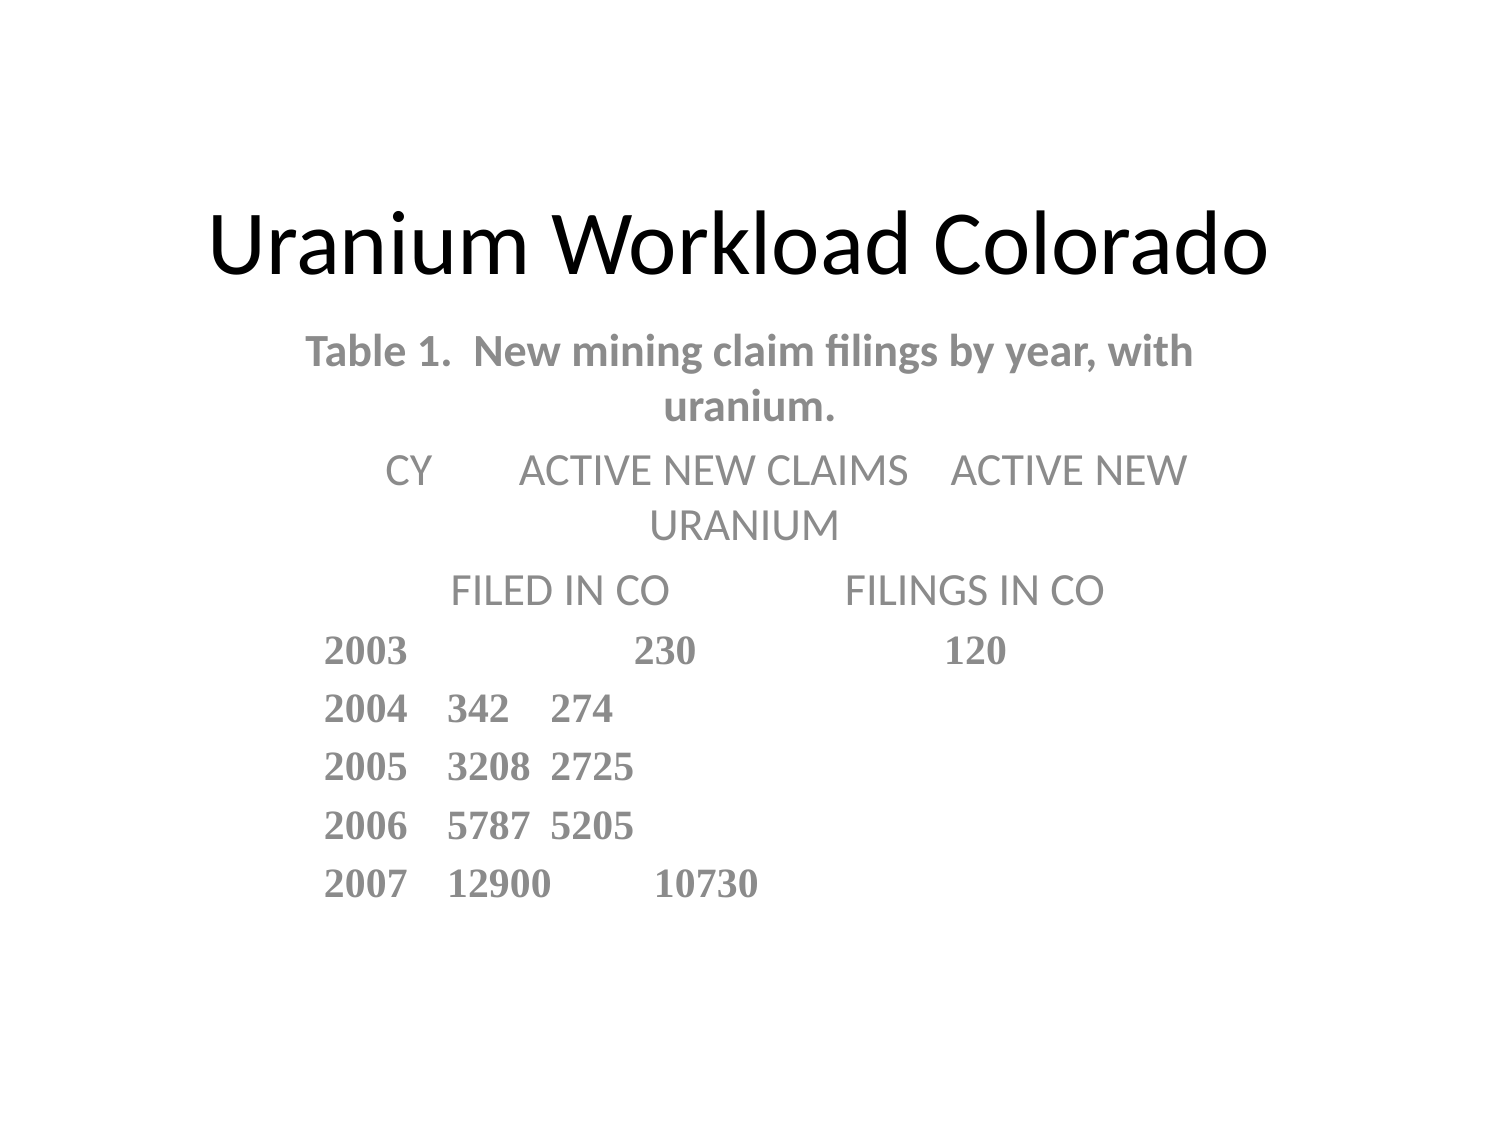

# Uranium Workload Colorado
Table 1.  New mining claim filings by year, with uranium.
       CY	ACTIVE NEW CLAIMS    ACTIVE NEW URANIUM
	      FILED IN CO	              FILINGS IN CO
        2003                    	230                      	120
        2004		342		274
        2005		3208		2725
        2006		5787		5205
        2007		12900		10730